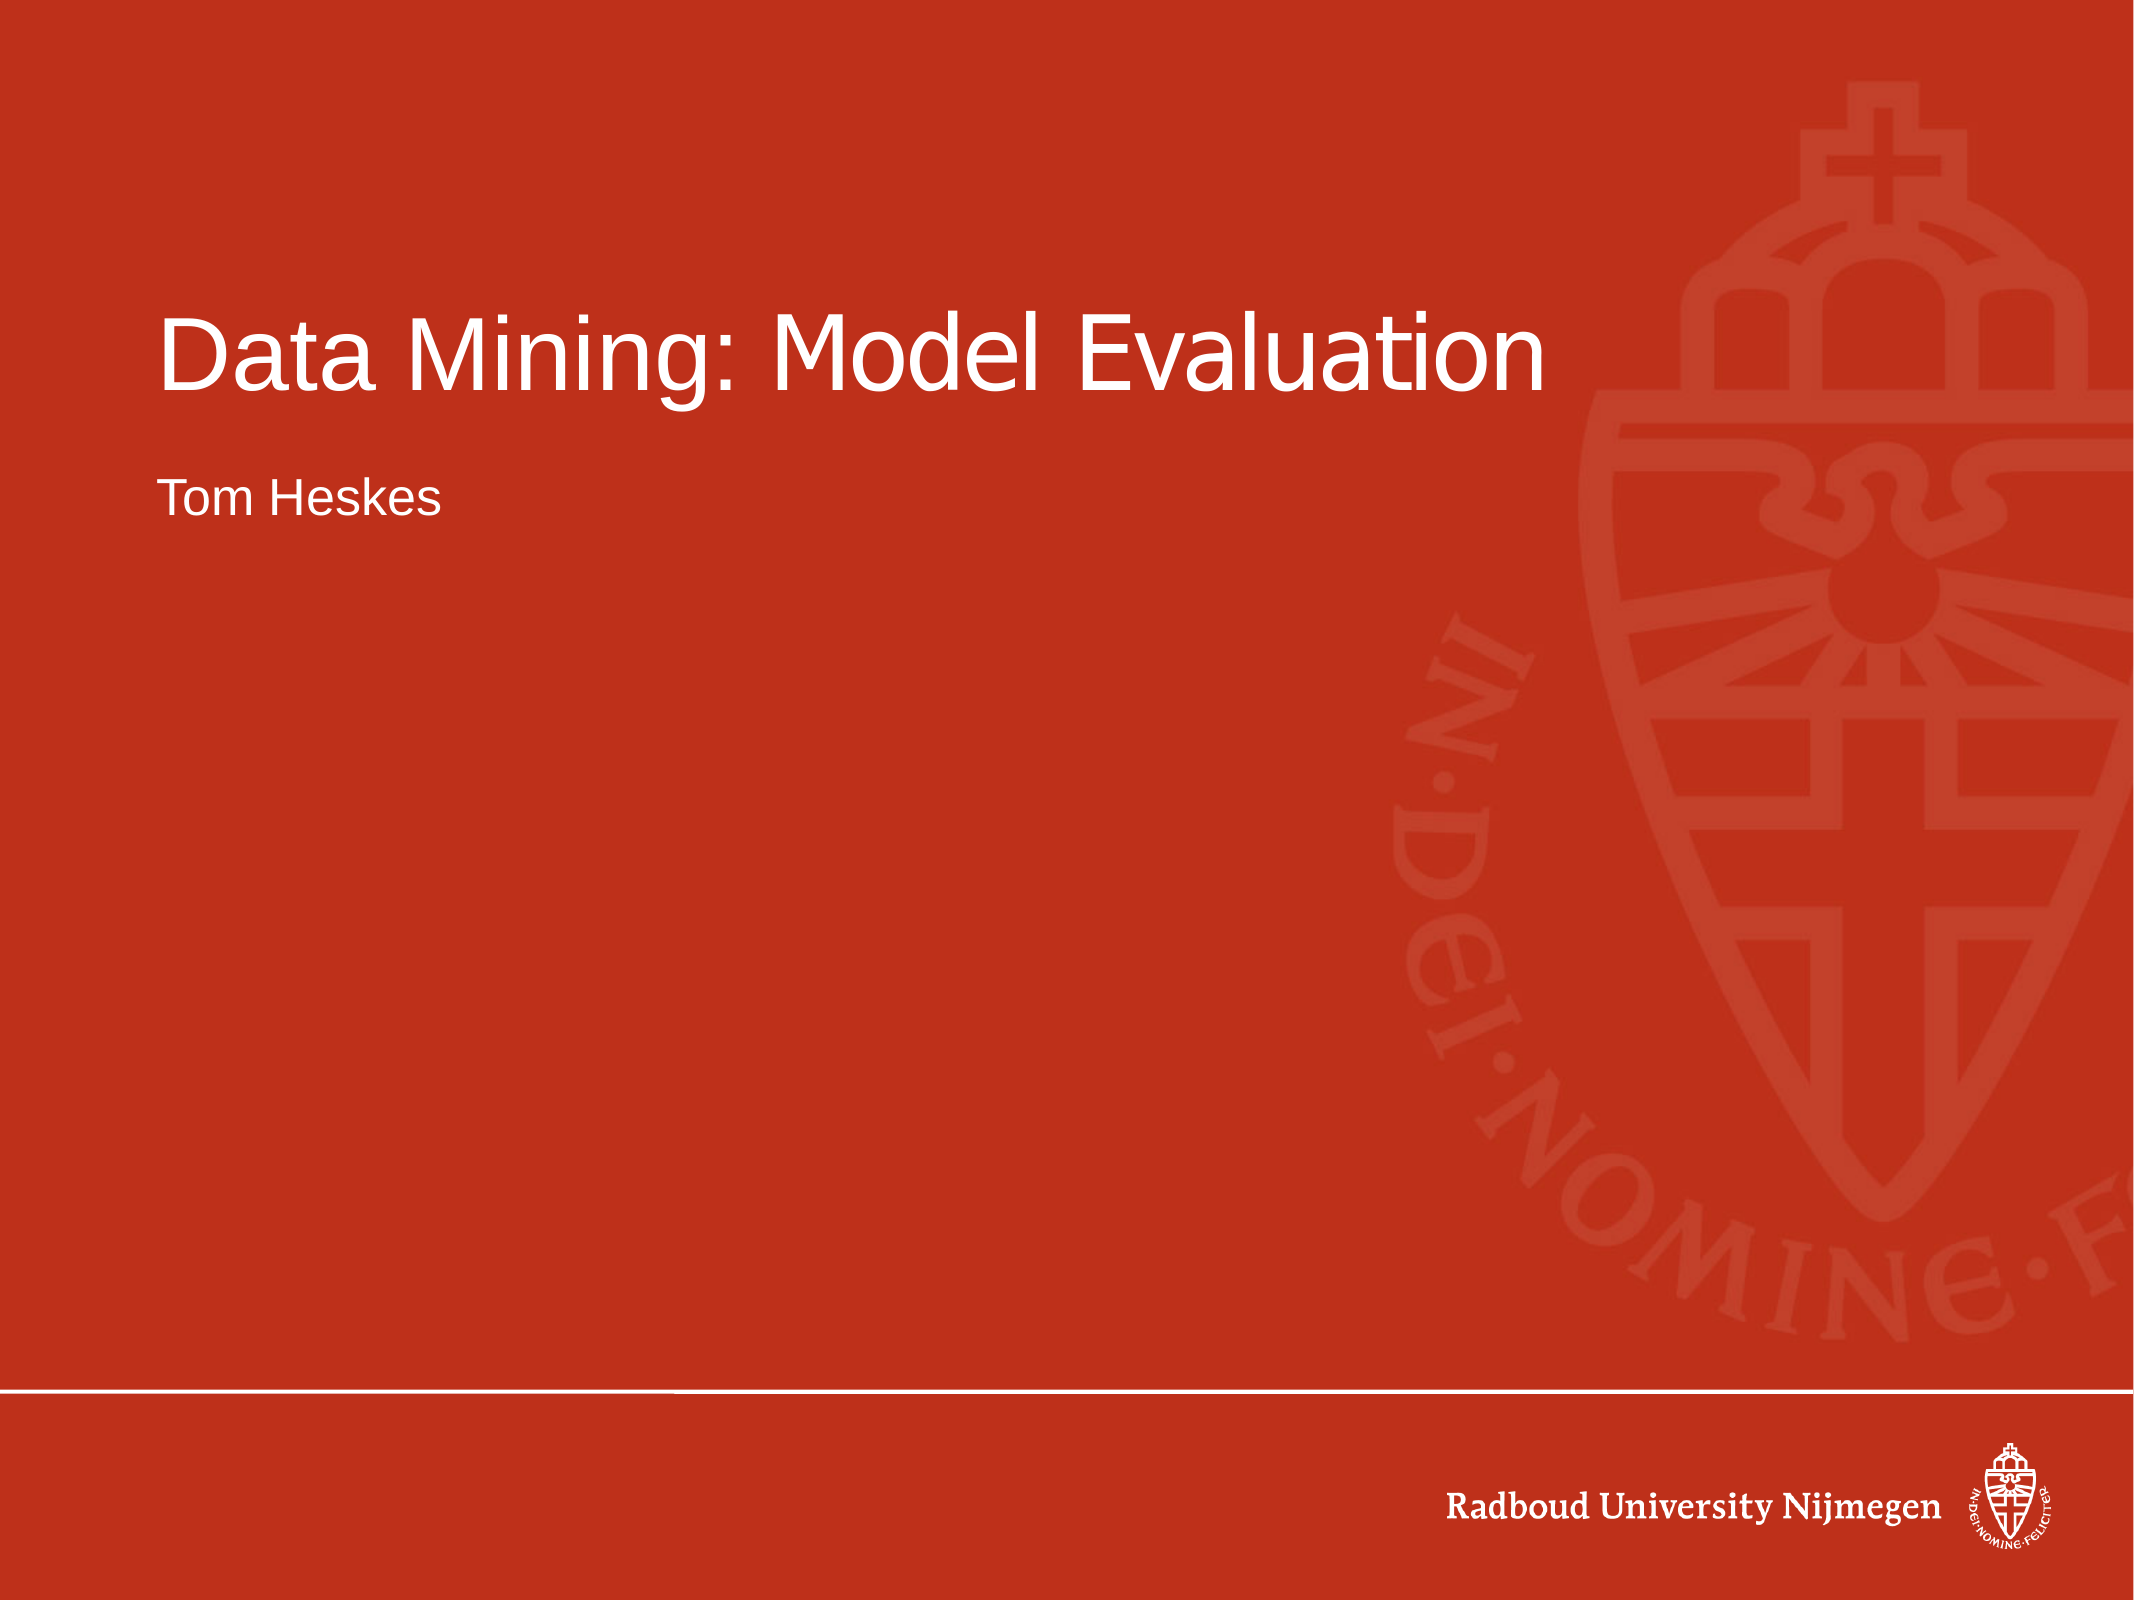

# Data Mining: Model Evaluation
Tom Heskes